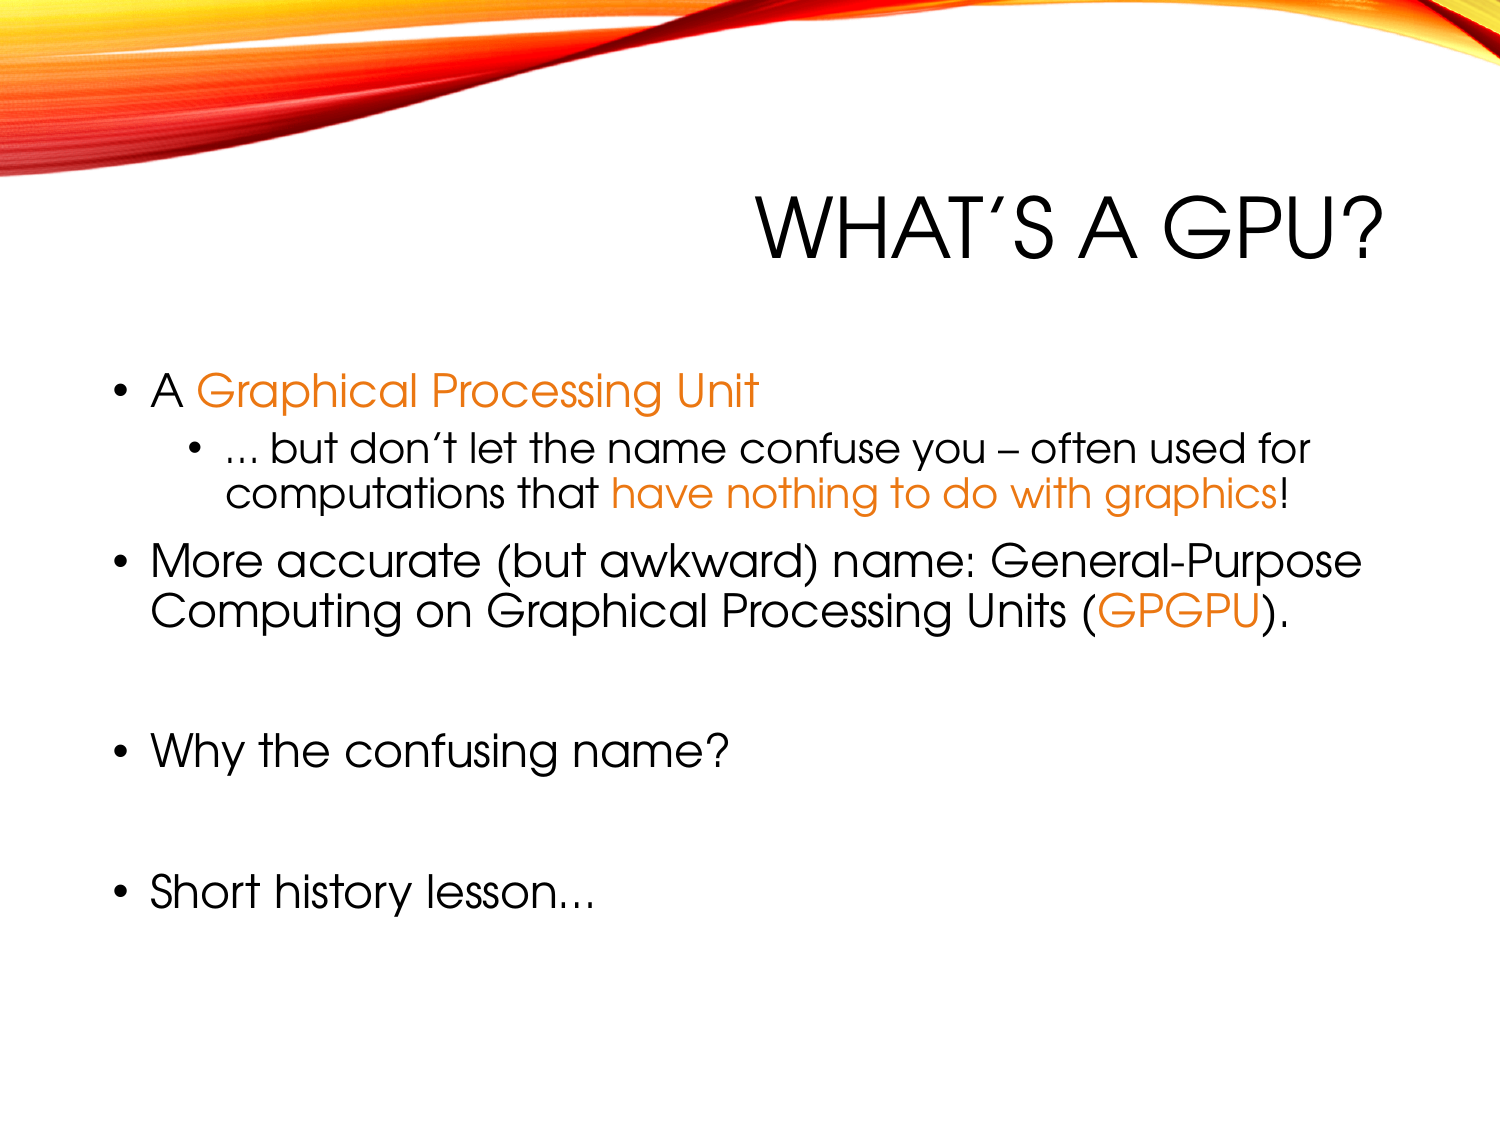

# What’s a GPU?
A Graphical Processing Unit
… but don’t let the name confuse you – often used for computations that have nothing to do with graphics!
More accurate (but awkward) name: General-Purpose Computing on Graphical Processing Units (GPGPU).

Why the confusing name?

Short history lesson…